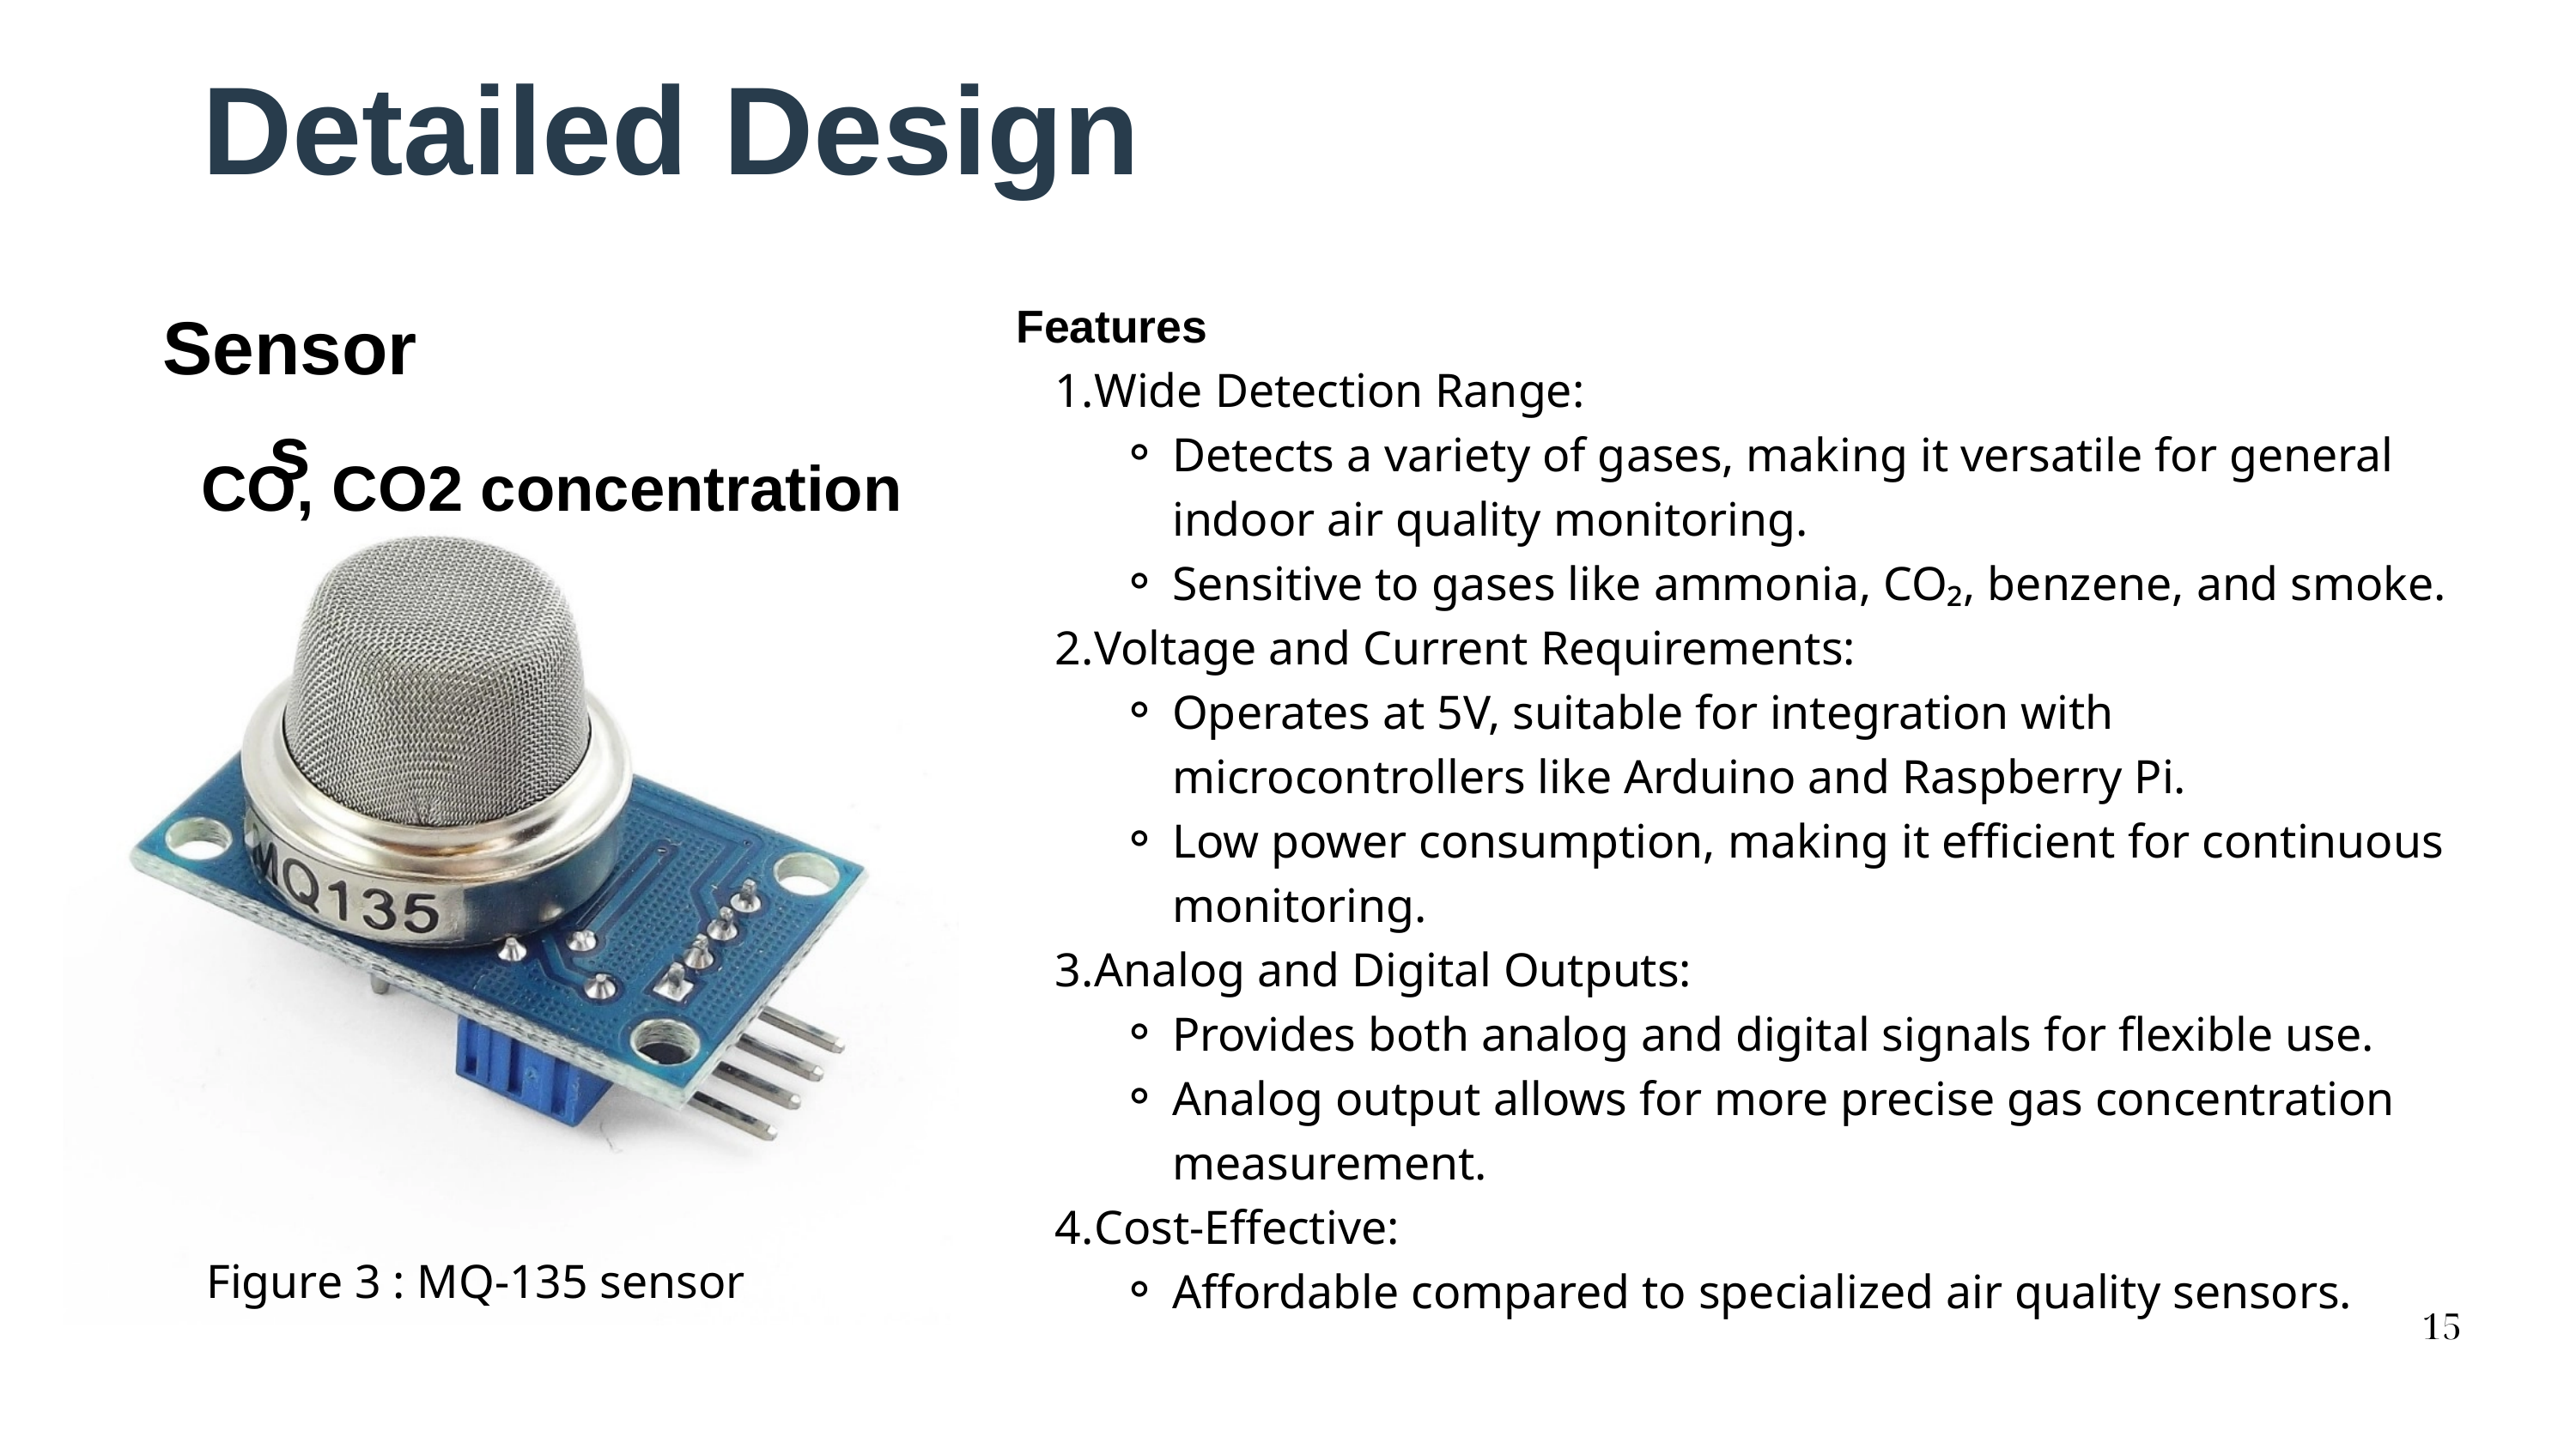

Detailed Design
Sensors
Features
Wide Detection Range:
Detects a variety of gases, making it versatile for general indoor air quality monitoring.
Sensitive to gases like ammonia, CO₂, benzene, and smoke.
Voltage and Current Requirements:
Operates at 5V, suitable for integration with microcontrollers like Arduino and Raspberry Pi.
Low power consumption, making it efficient for continuous monitoring.
Analog and Digital Outputs:
Provides both analog and digital signals for flexible use.
Analog output allows for more precise gas concentration measurement.
Cost-Effective:
Affordable compared to specialized air quality sensors.

CO, CO2 concentration
Figure 3 : MQ-135 sensor
15